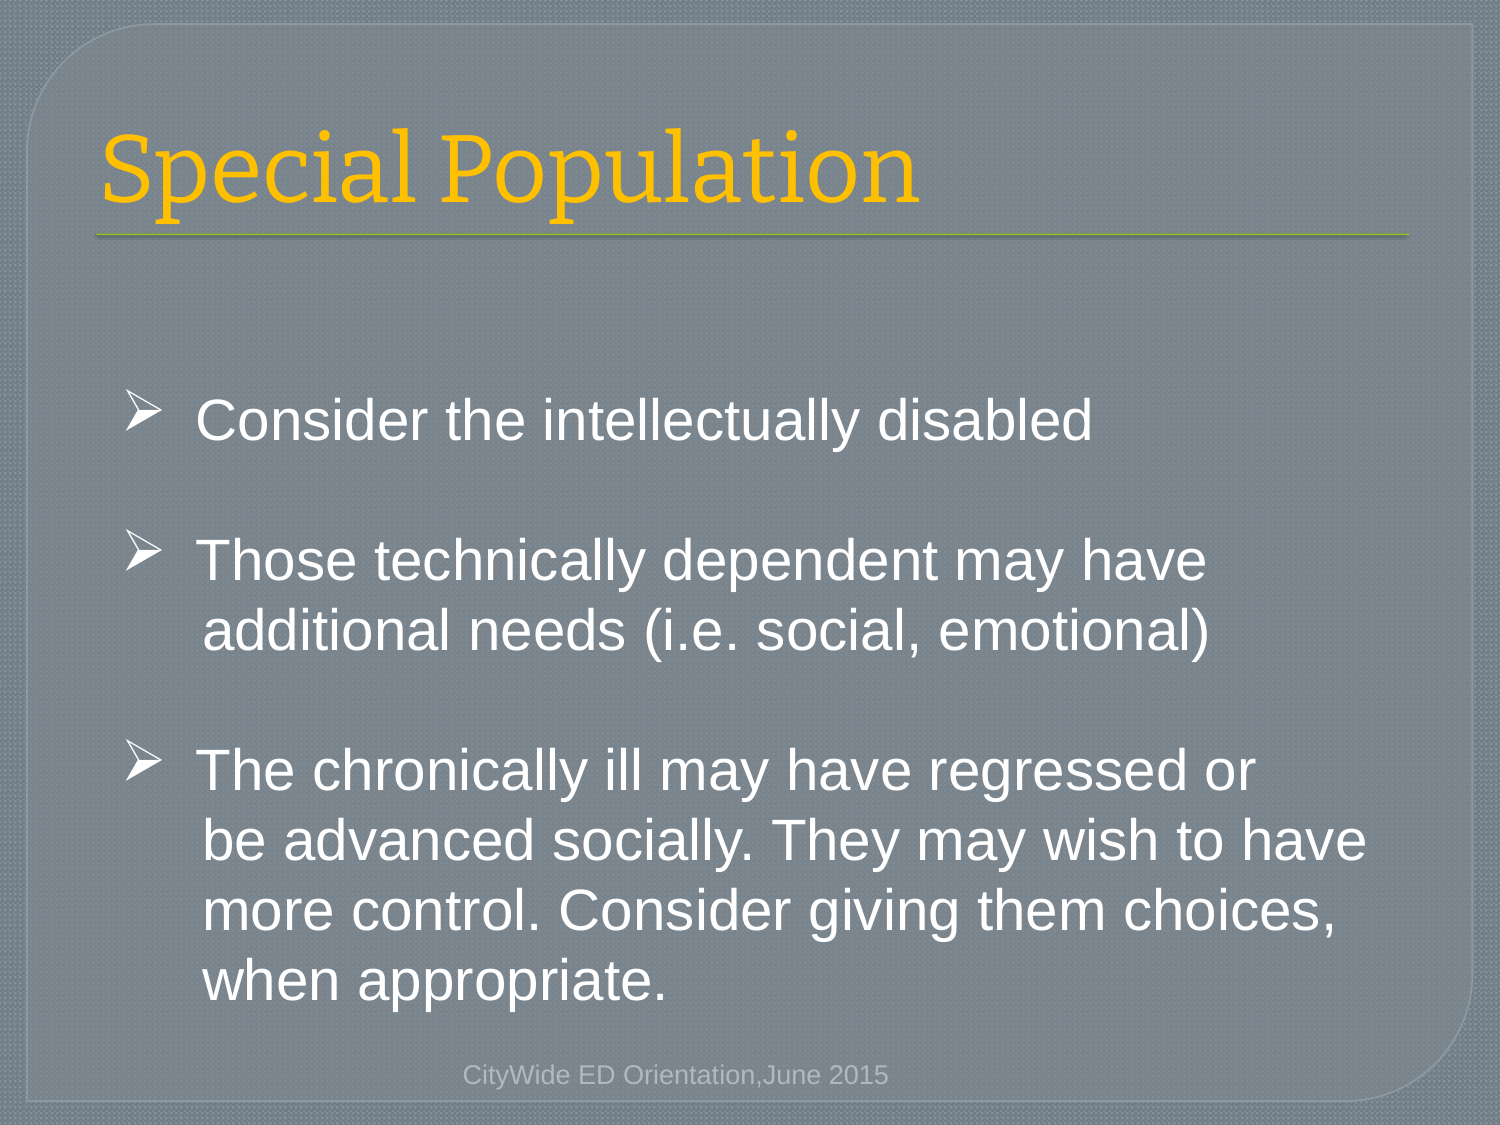

# Special Population
Consider the intellectually disabled

Those technically dependent may have
     additional needs (i.e. social, emotional)

The chronically ill may have regressed or
     be advanced socially. They may wish to have
     more control. Consider giving them choices,
     when appropriate.
CityWide ED Orientation,June 2015